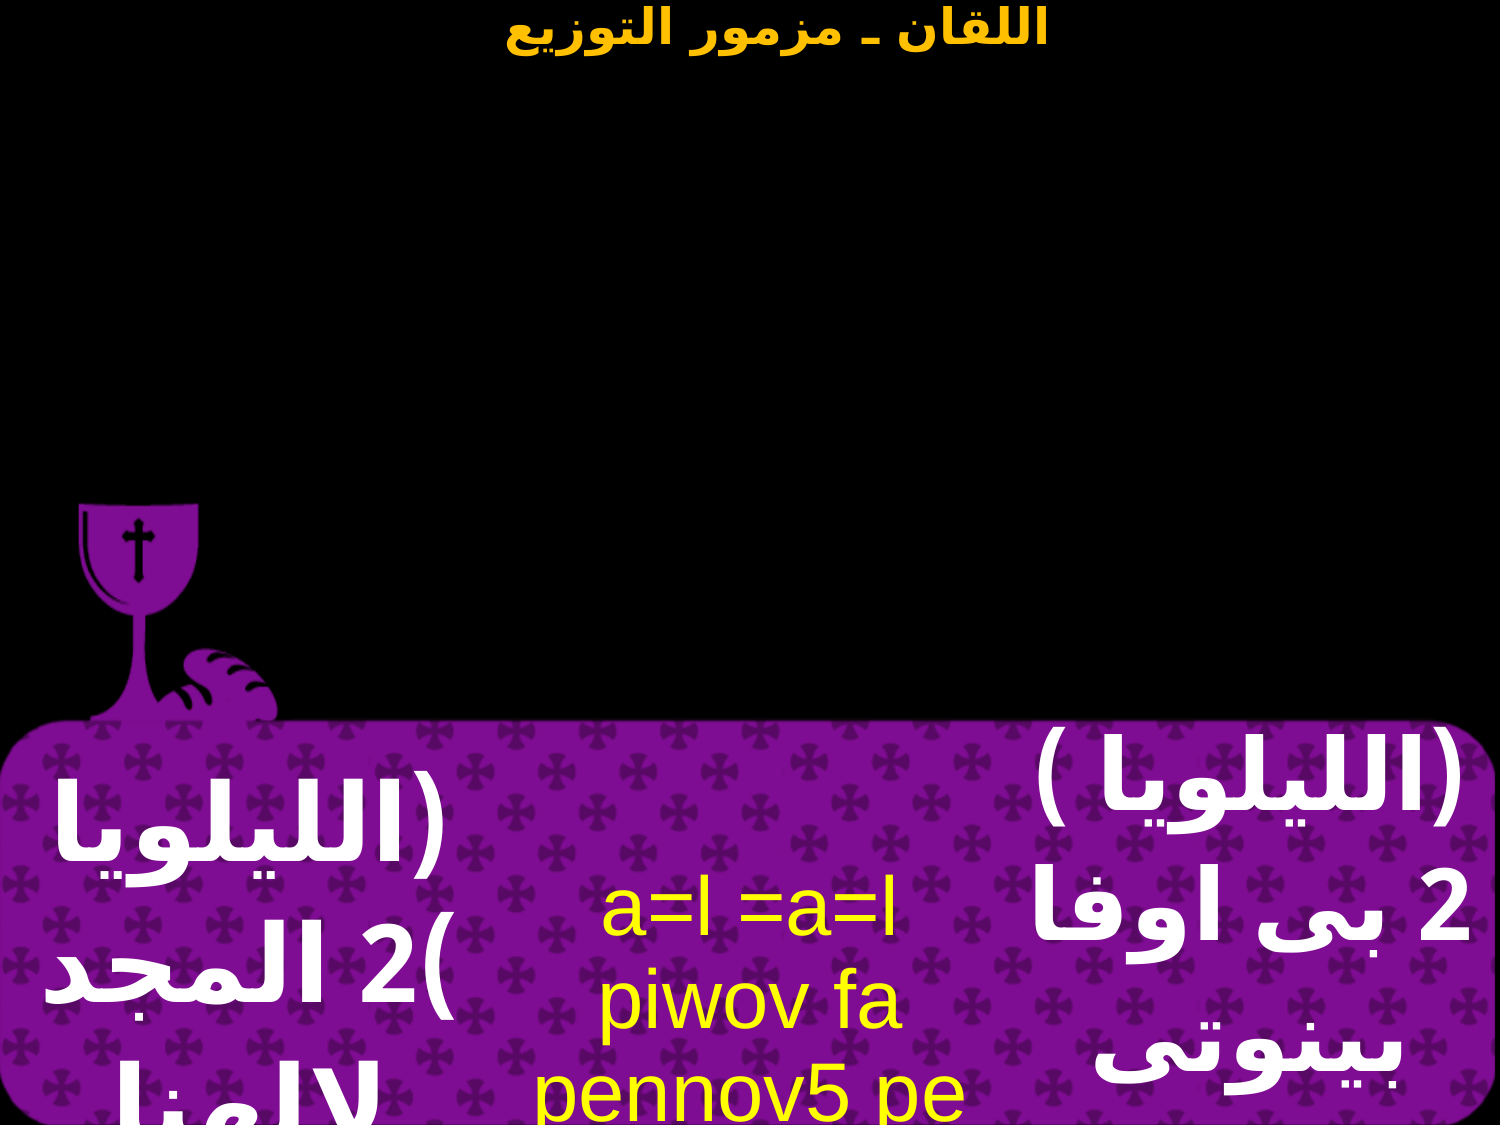

| (الليلويا )2 المجد لالهنا الليلويا | a=l =a=l piwov fa pennov5 pe =a=l | (الليلويا )2 بى اوفا بينوتى بى الليلويا |
| --- | --- | --- |